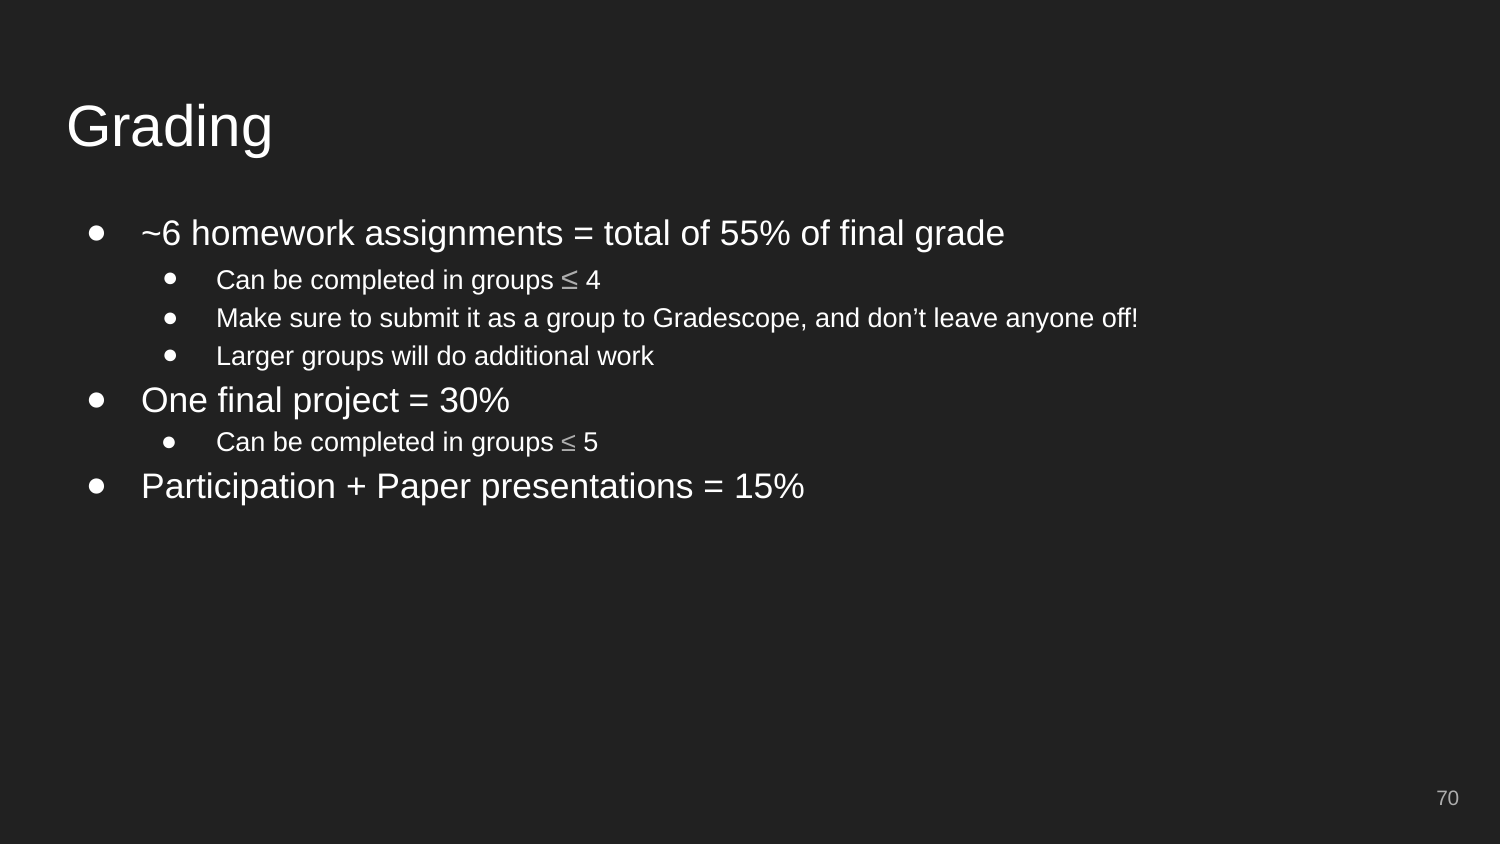

# Grading
~6 homework assignments = total of 55% of final grade
Can be completed in groups ≤ 4
Make sure to submit it as a group to Gradescope, and don’t leave anyone off!
Larger groups will do additional work
One final project = 30%
Can be completed in groups ≤ 5
Participation + Paper presentations = 15%
70